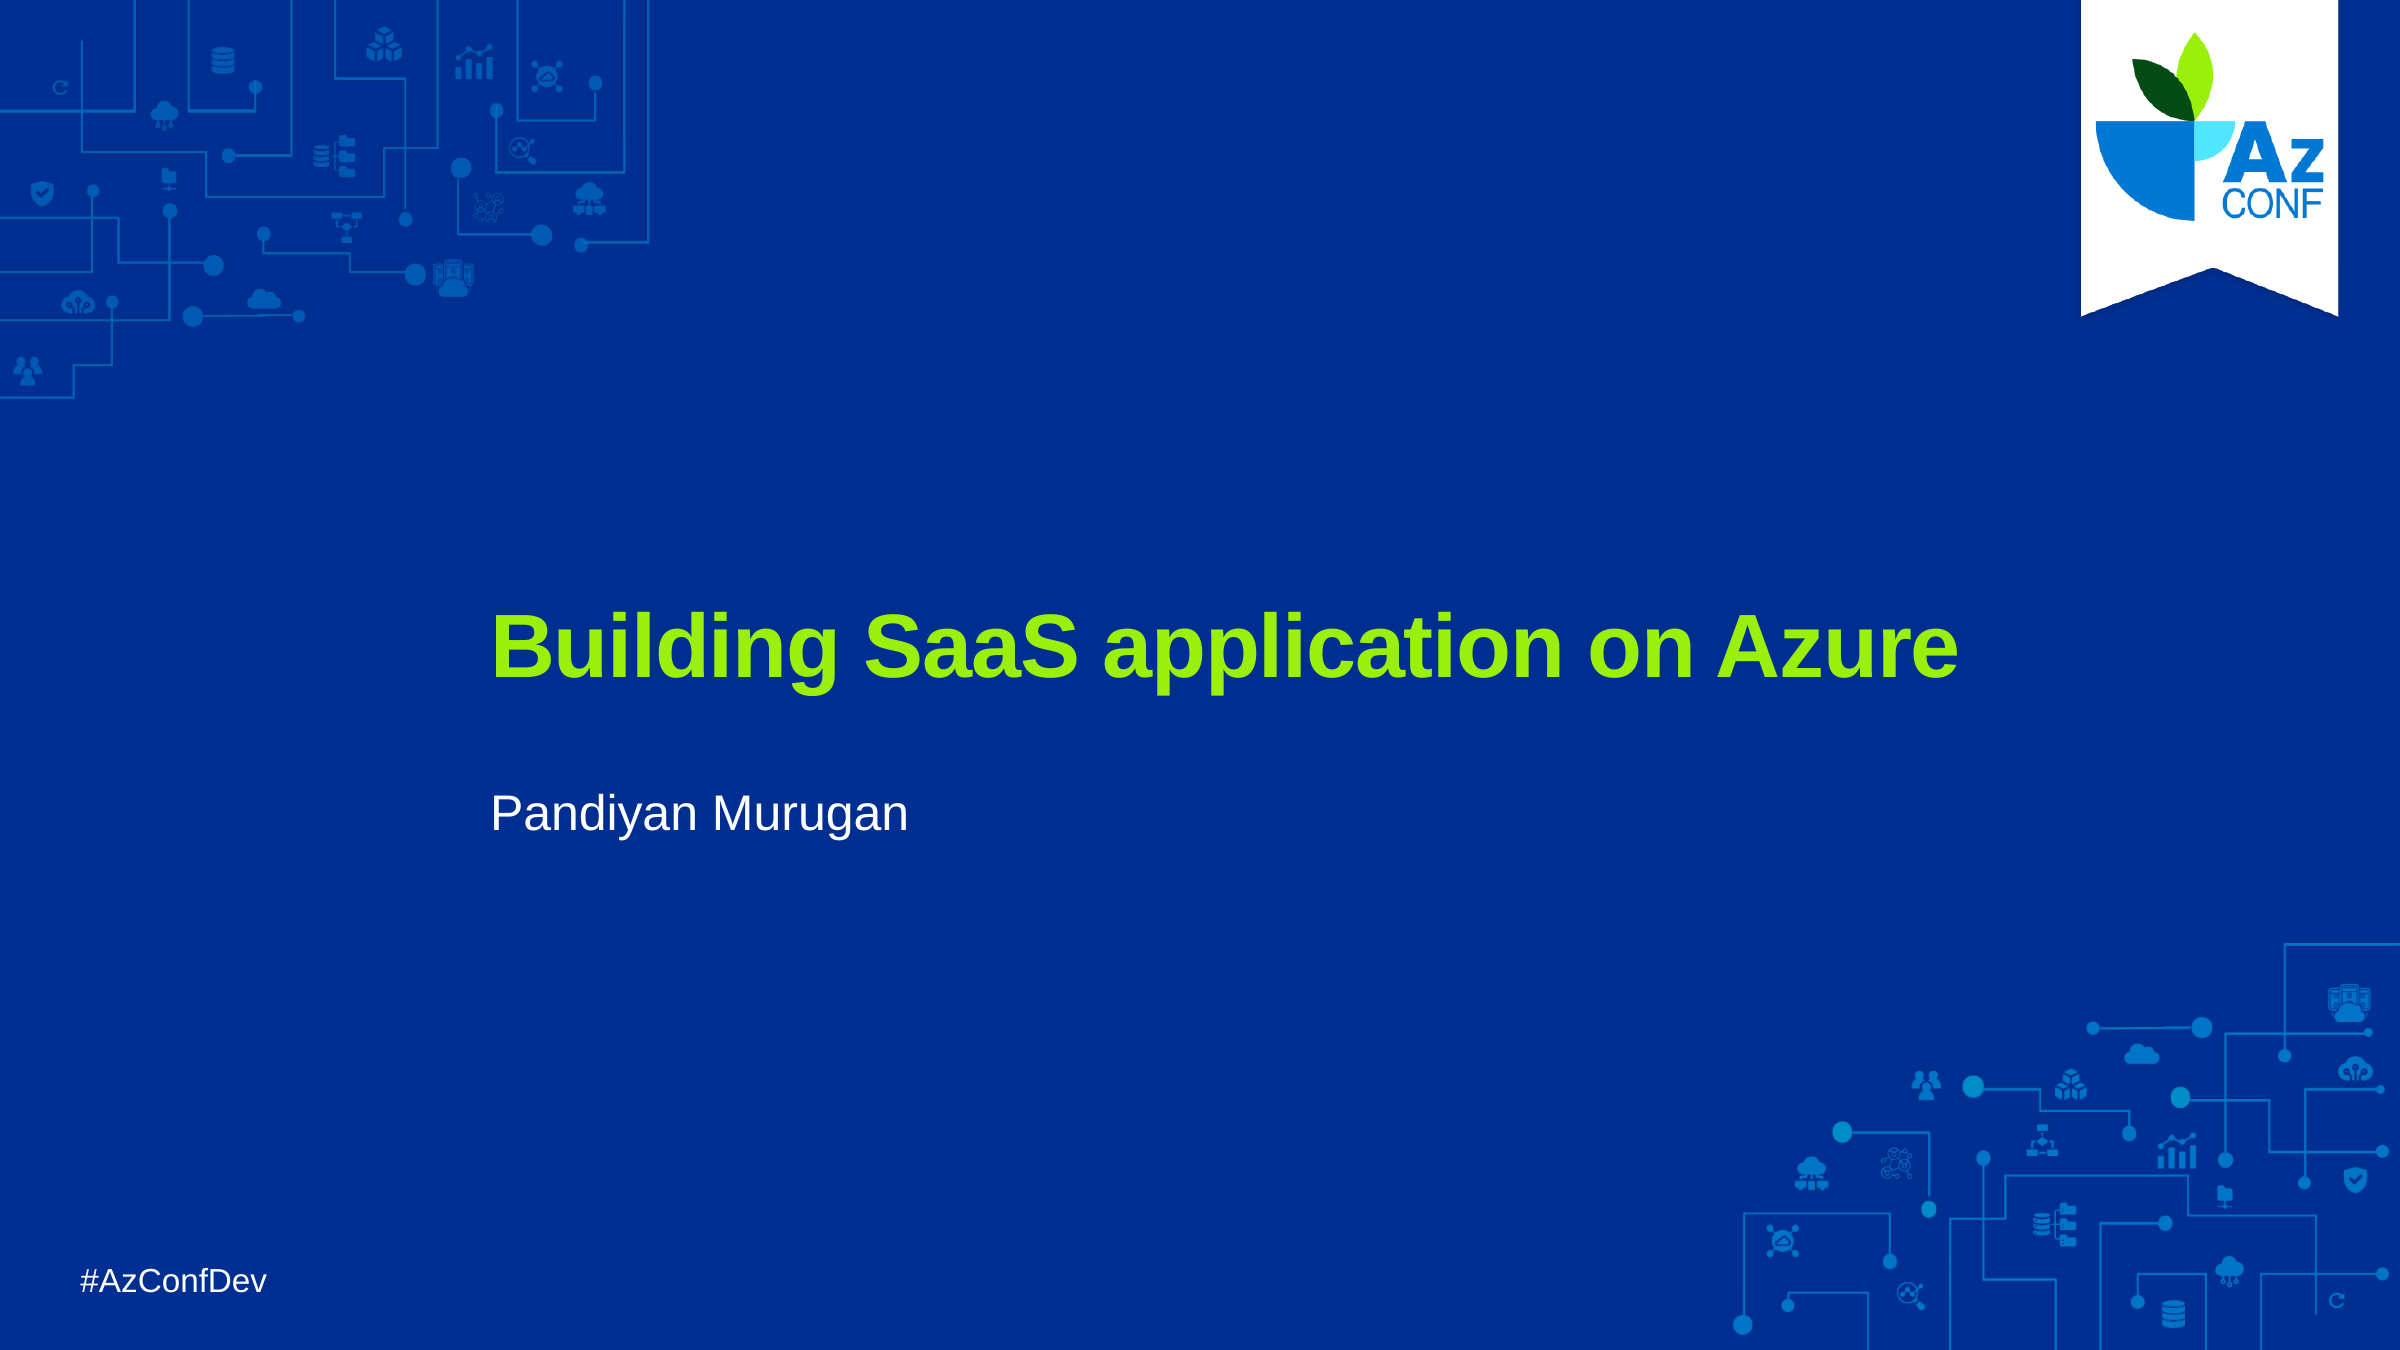

# Building SaaS application on Azure
Pandiyan Murugan